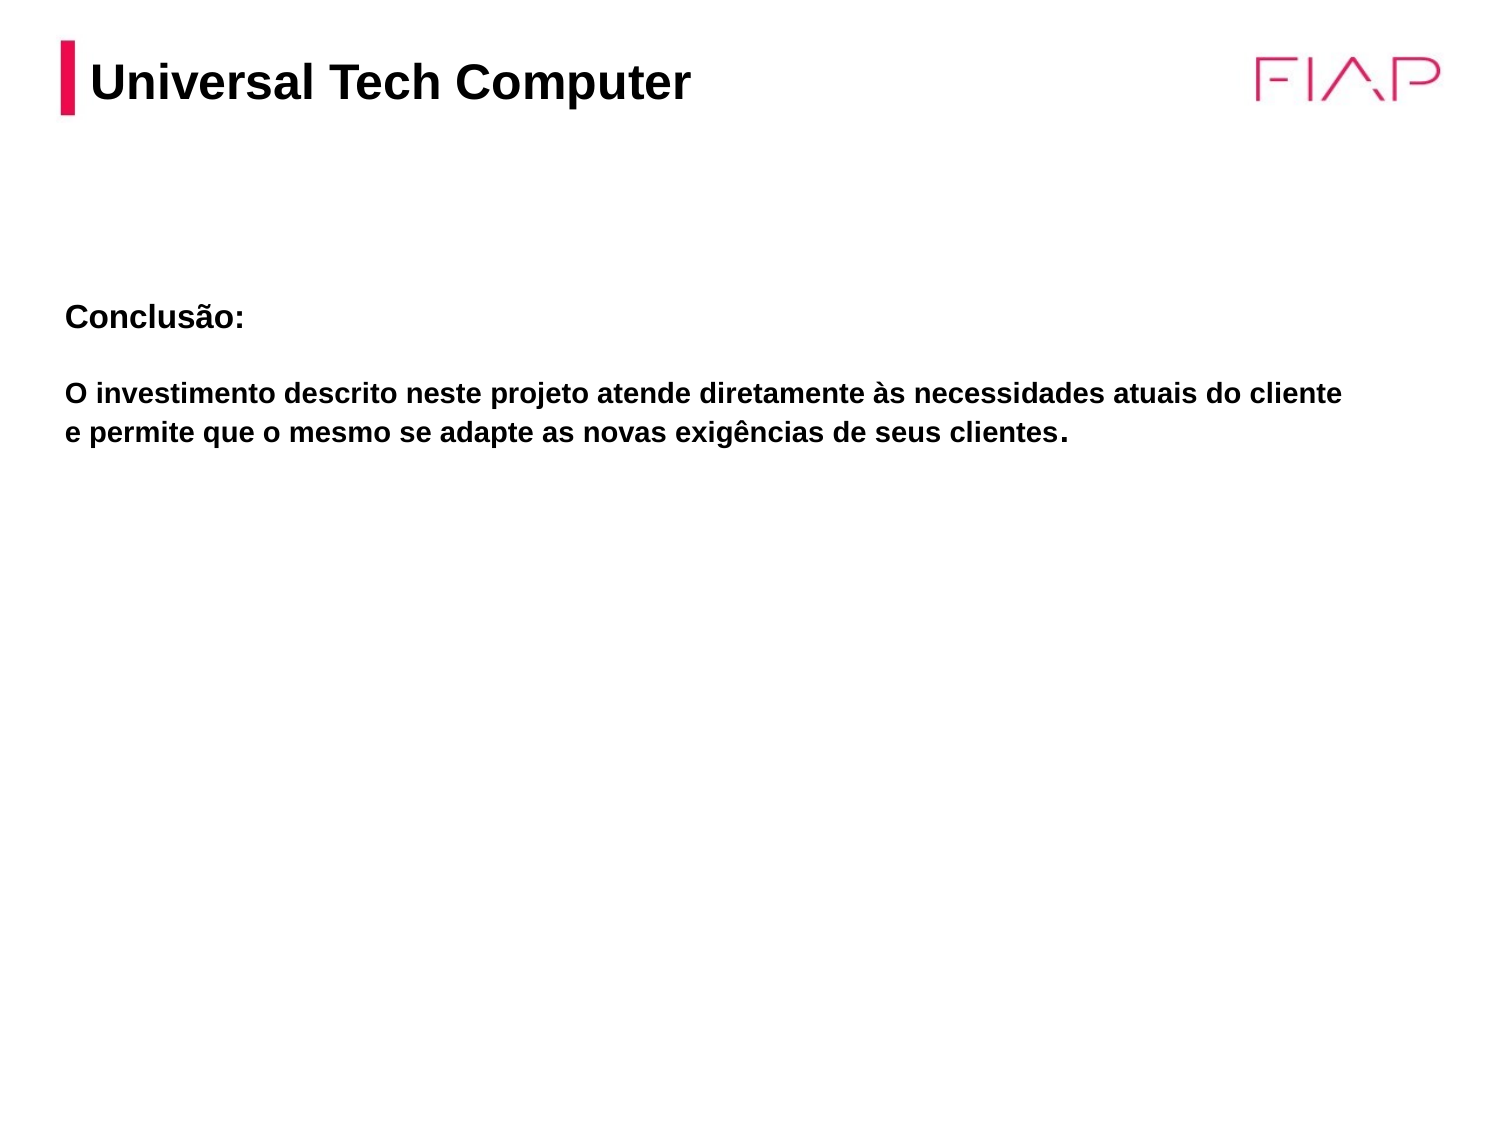

Universal Tech Computer
Conclusão:

O investimento descrito neste projeto atende diretamente às necessidades atuais do cliente e permite que o mesmo se adapte as novas exigências de seus clientes.